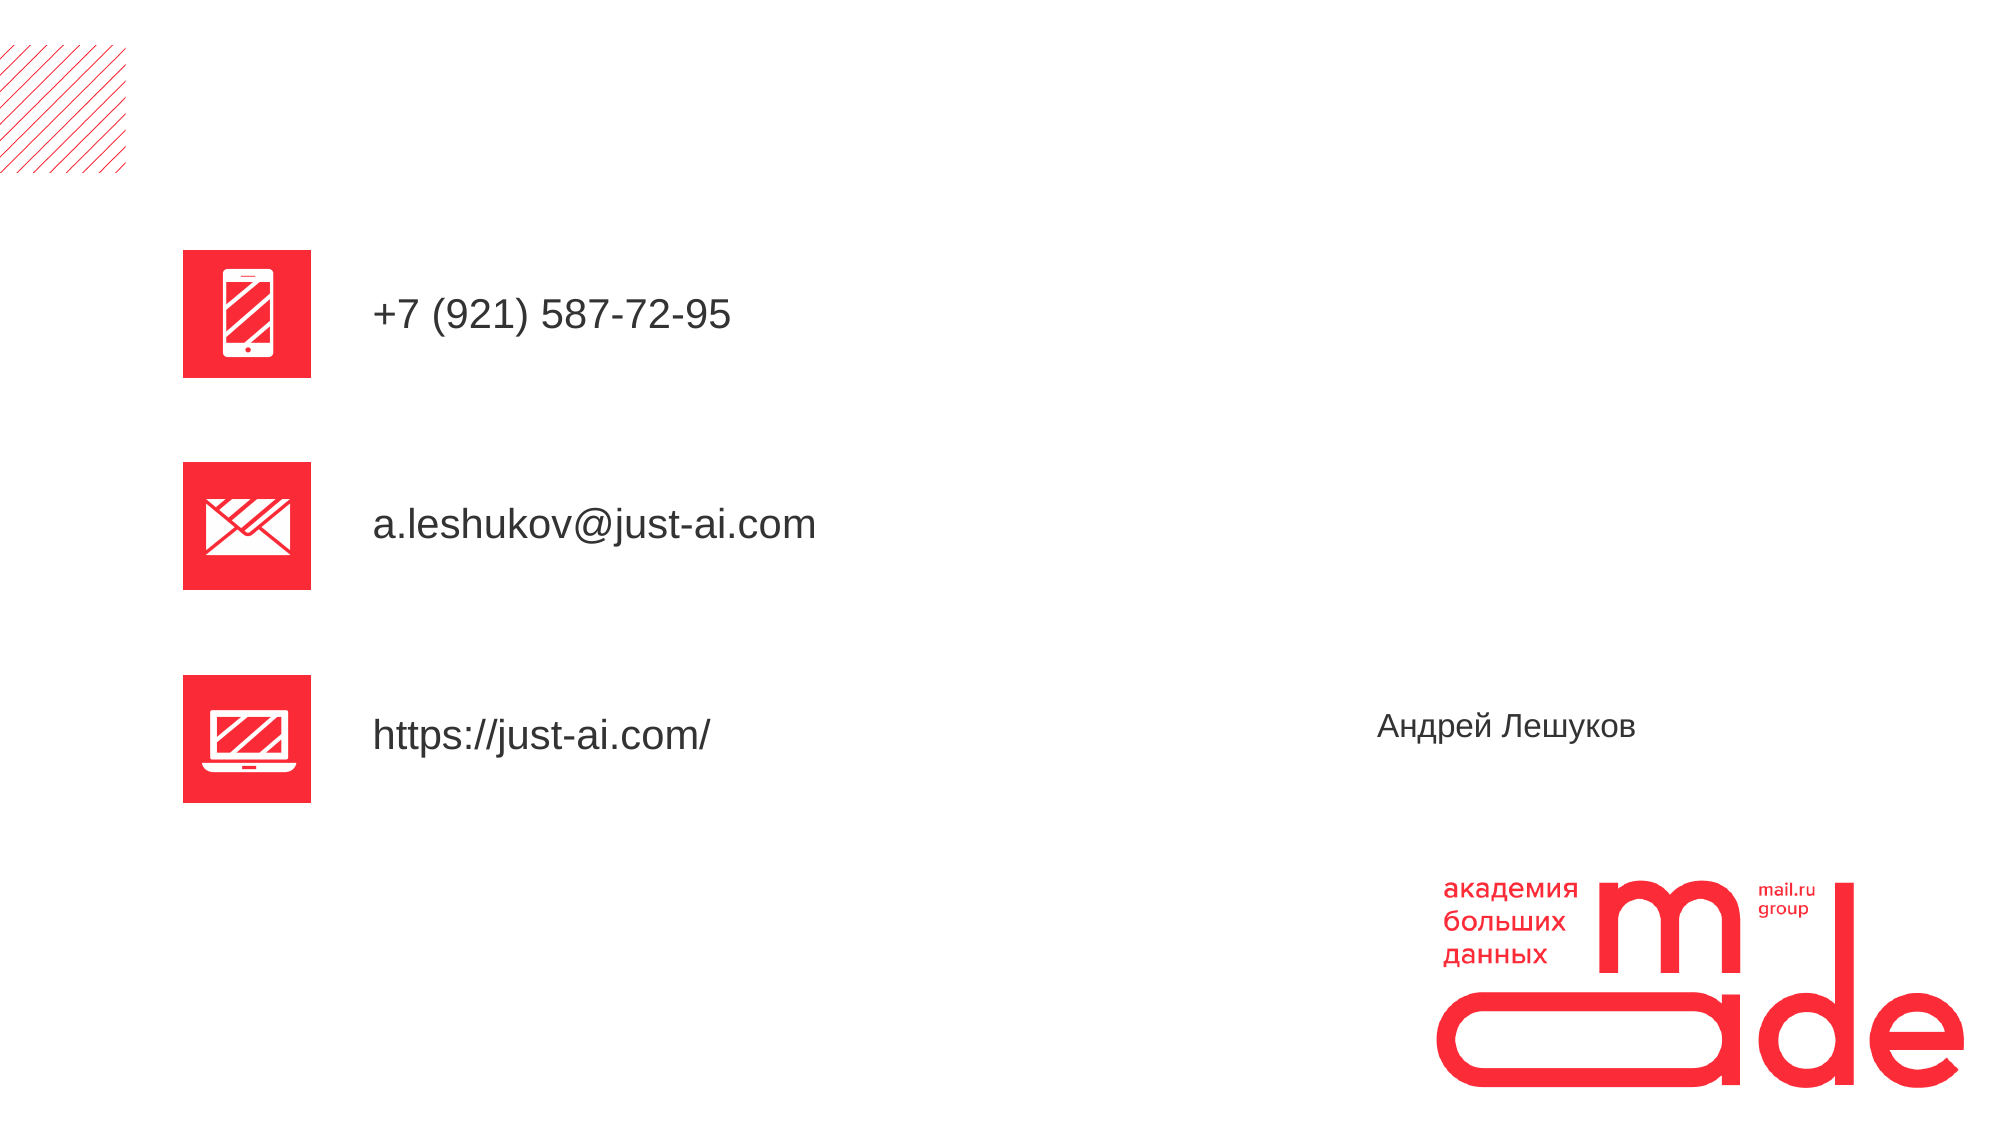

+7 (921) 587-72-95
a.leshukov@just-ai.com
Андрей Лешуков
https://just-ai.com/